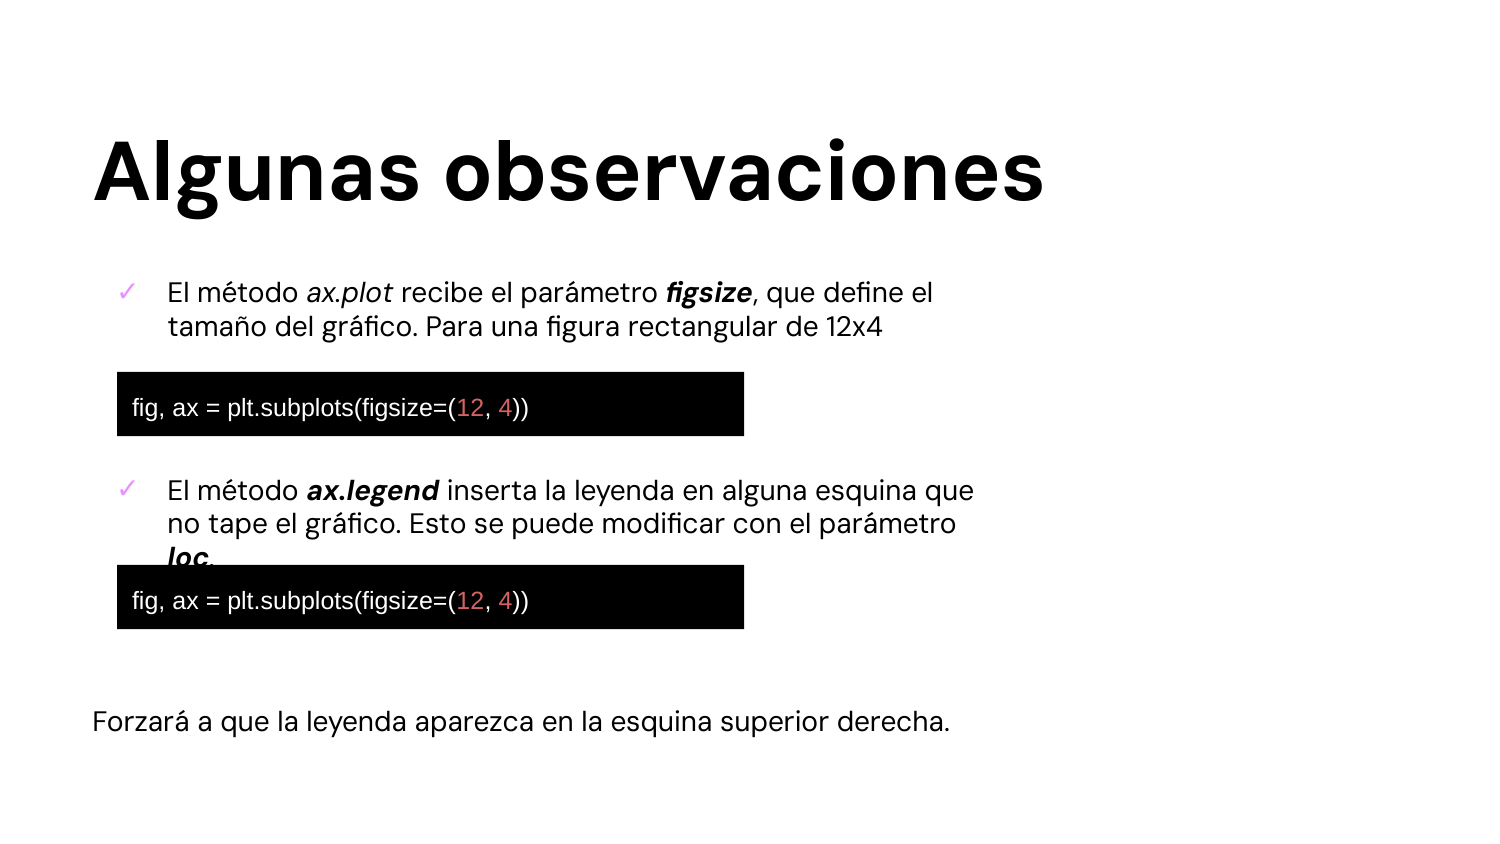

Algunas observaciones
El método ax.plot recibe el parámetro figsize, que define el tamaño del gráfico. Para una figura rectangular de 12x4

El método ax.legend inserta la leyenda en alguna esquina que no tape el gráfico. Esto se puede modificar con el parámetro loc.

Forzará a que la leyenda aparezca en la esquina superior derecha.

fig, ax = plt.subplots(figsize=(12, 4))
fig, ax = plt.subplots(figsize=(12, 4))